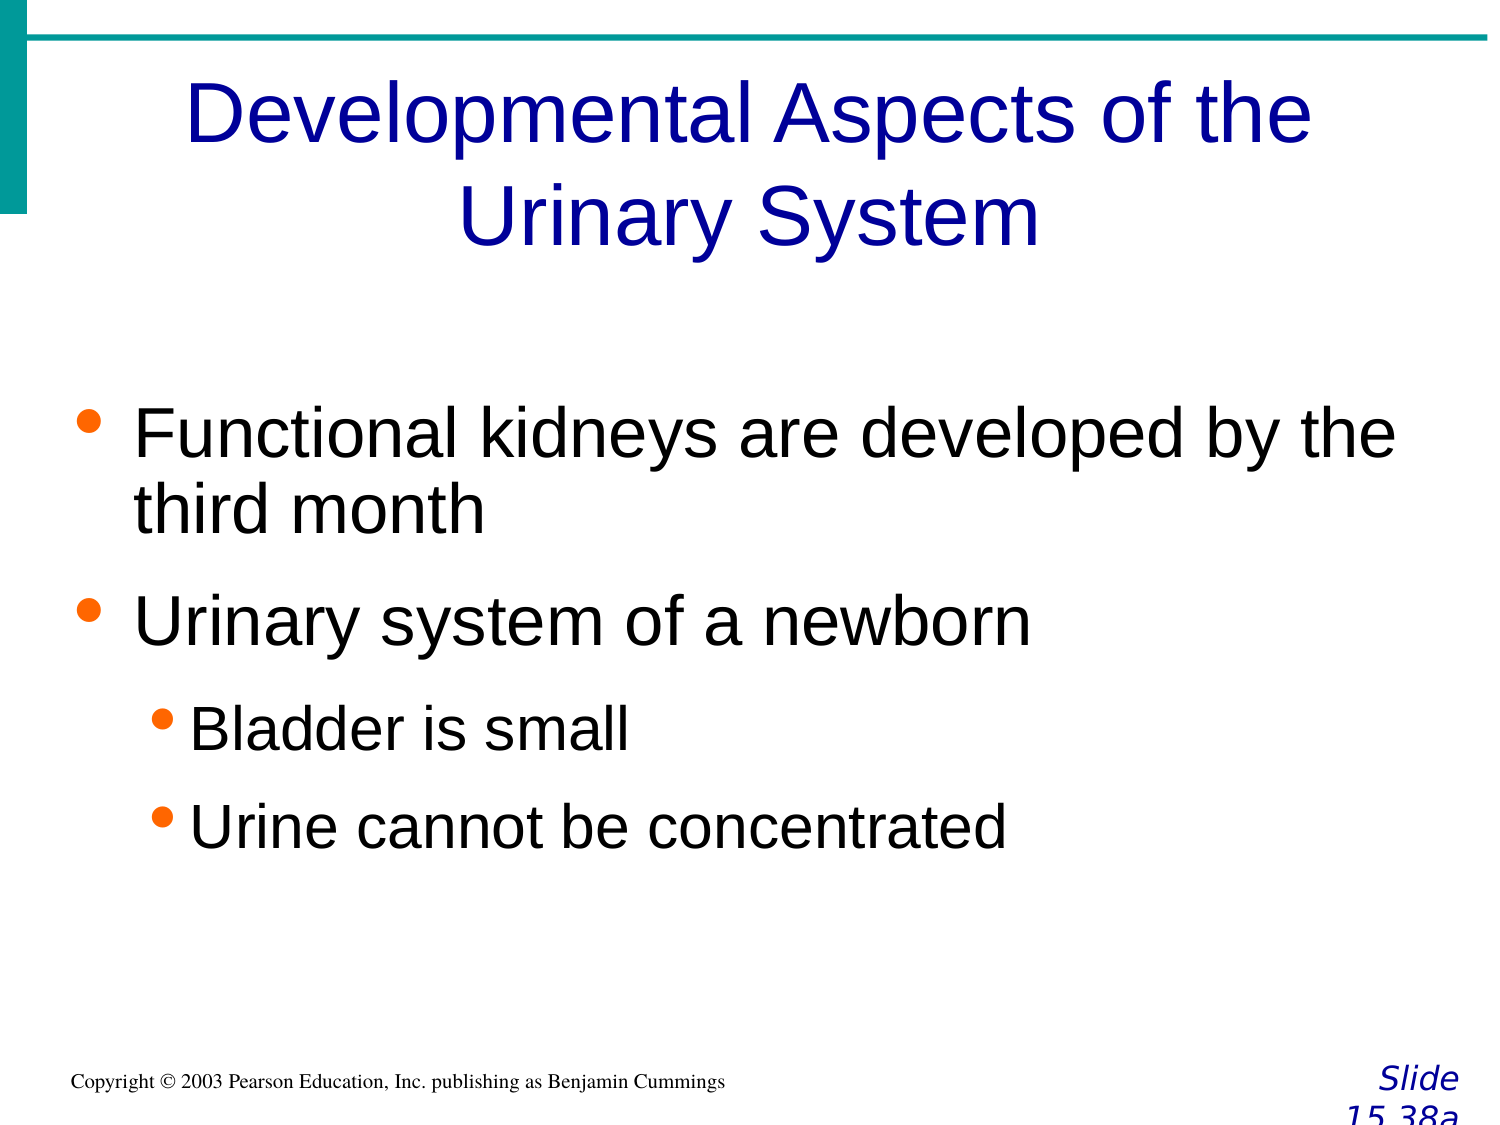

Developmental Aspects of the Urinary System
Functional kidneys are developed by the third month
Urinary system of a newborn
Bladder is small
Urine cannot be concentrated
Slide 15.38a
Copyright © 2003 Pearson Education, Inc. publishing as Benjamin Cummings